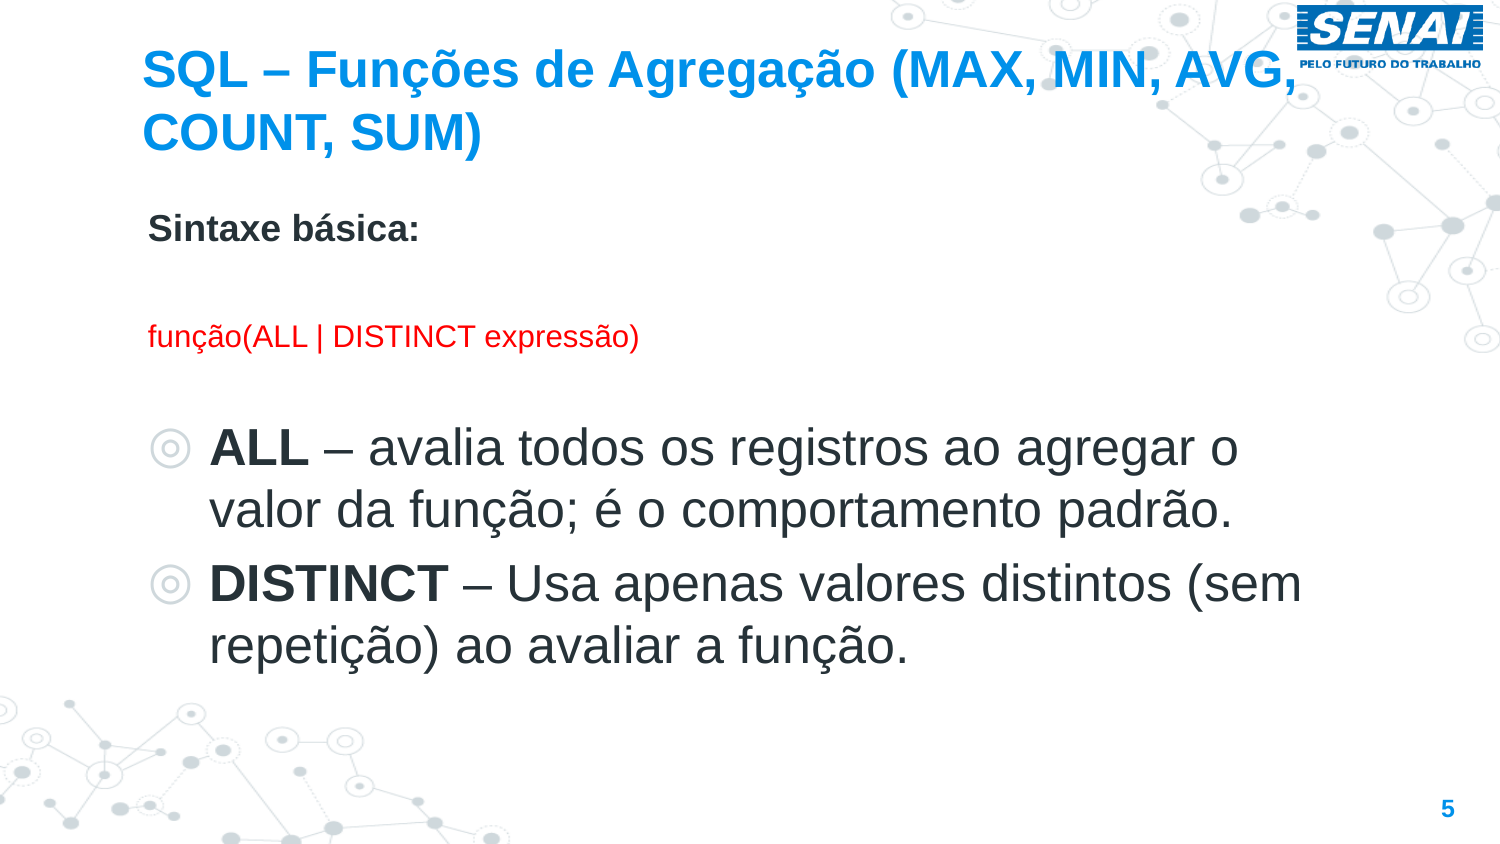

# SQL – Funções de Agregação (MAX, MIN, AVG, COUNT, SUM)
Sintaxe básica:

função(ALL | DISTINCT expressão)

ALL – avalia todos os registros ao agregar o valor da função; é o comportamento padrão.
DISTINCT – Usa apenas valores distintos (sem repetição) ao avaliar a função.

5